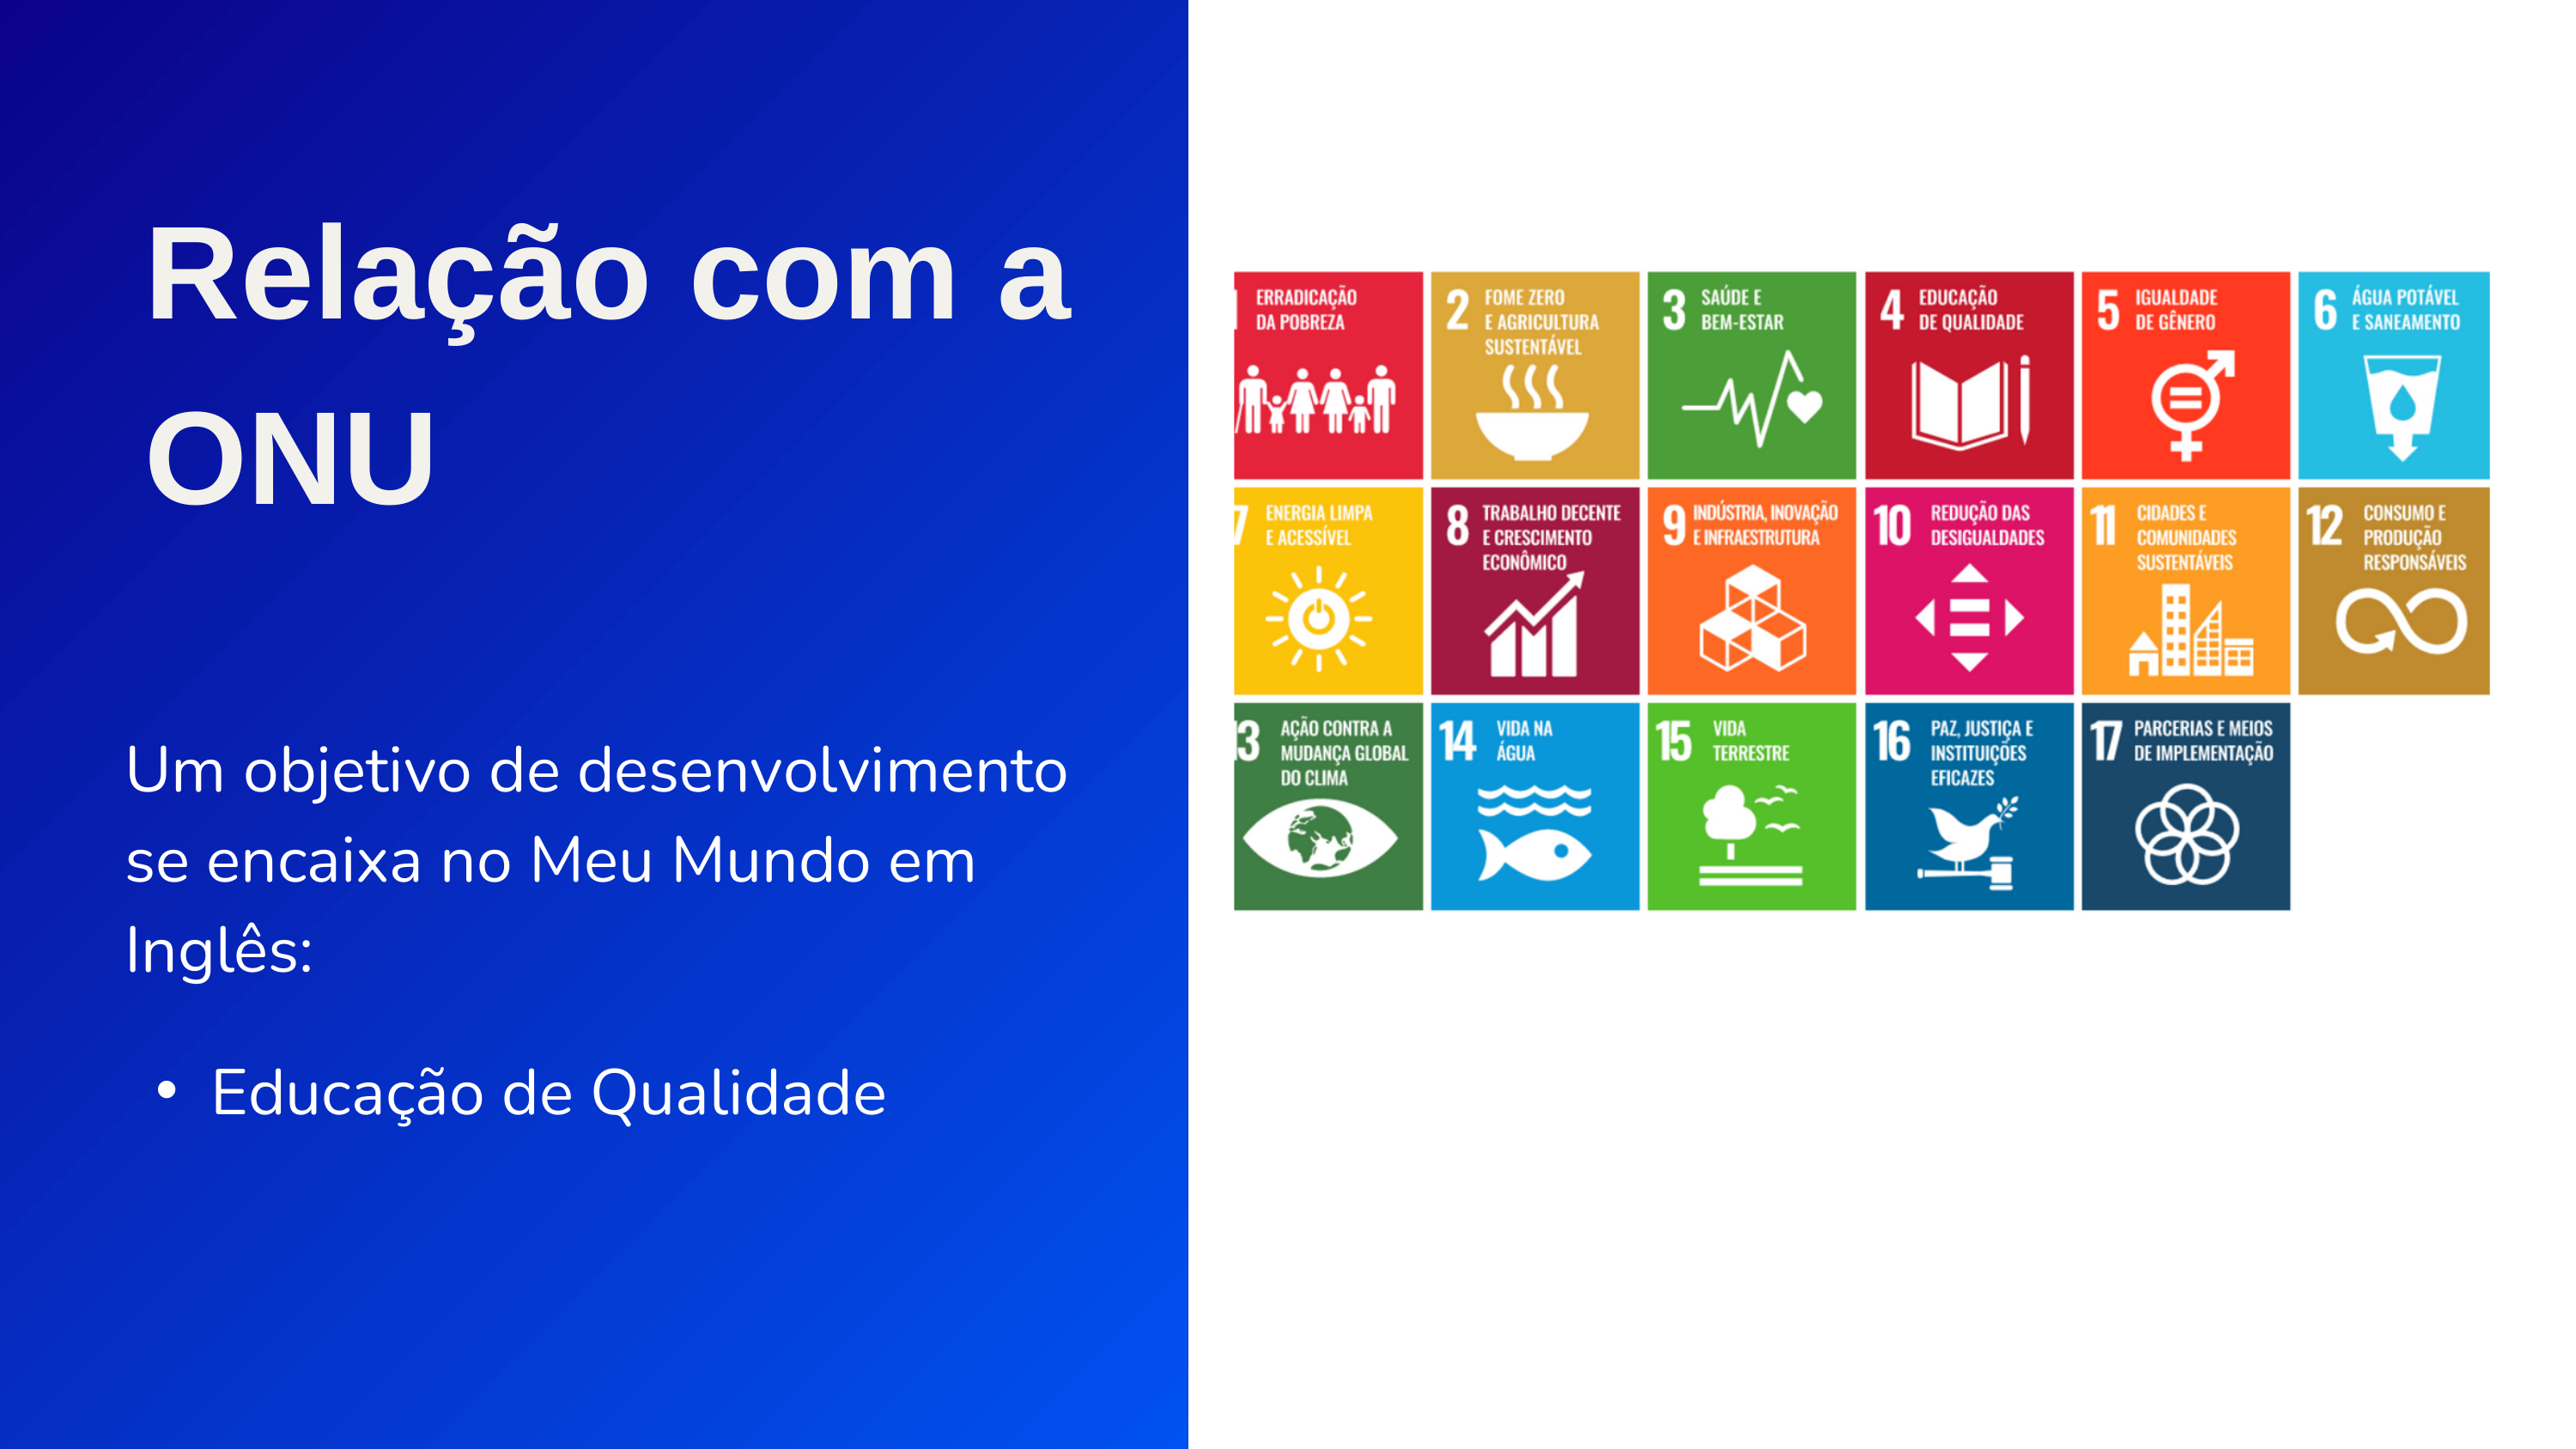

Relação com a ONU

Um objetivo de desenvolvimento se encaixa no Meu Mundo em Inglês:
Educação de Qualidade